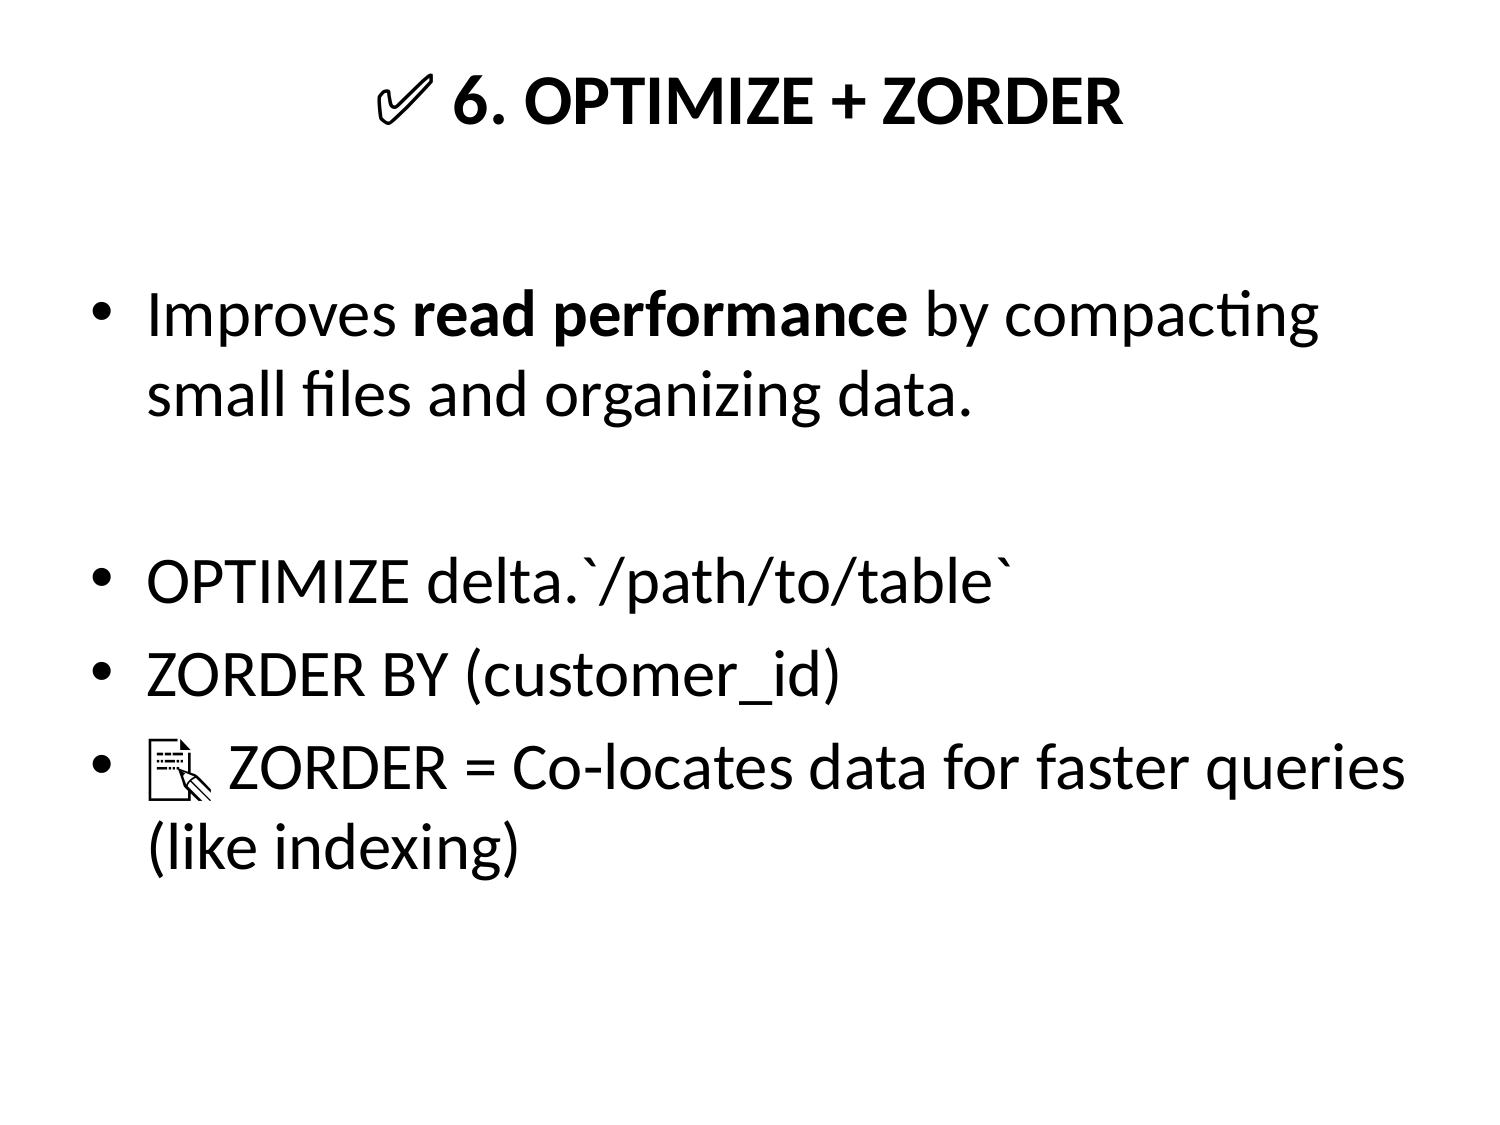

# ✅ 6. OPTIMIZE + ZORDER
Improves read performance by compacting small files and organizing data.

OPTIMIZE delta.`/path/to/table`
ZORDER BY (customer_id)
📝 ZORDER = Co-locates data for faster queries (like indexing)